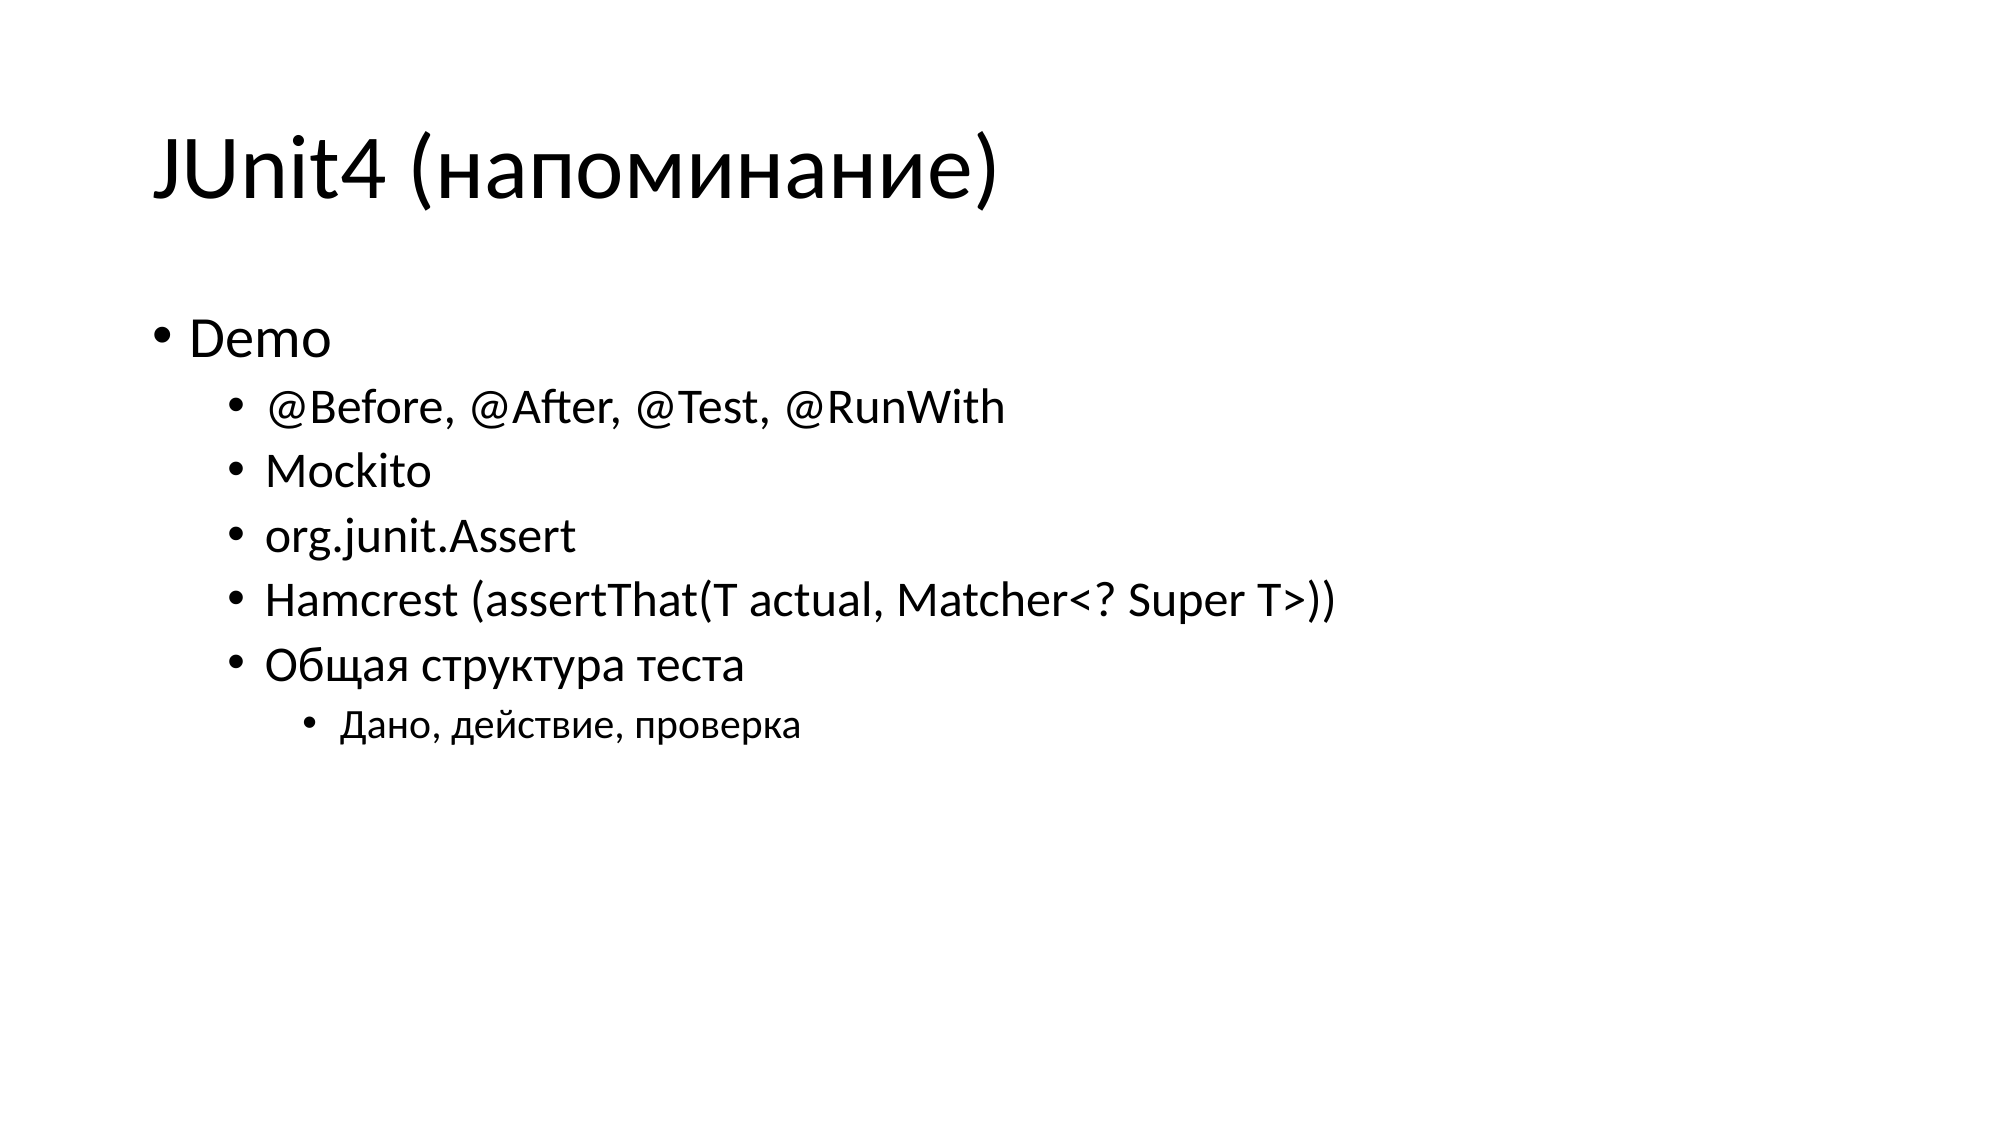

# JUnit4 (напоминание)
Demo
@Before, @After, @Test, @RunWith
Mockito
org.junit.Assert
Hamcrest (assertThat(T actual, Matcher<? Super T>))
Общая структура теста
Дано, действие, проверка